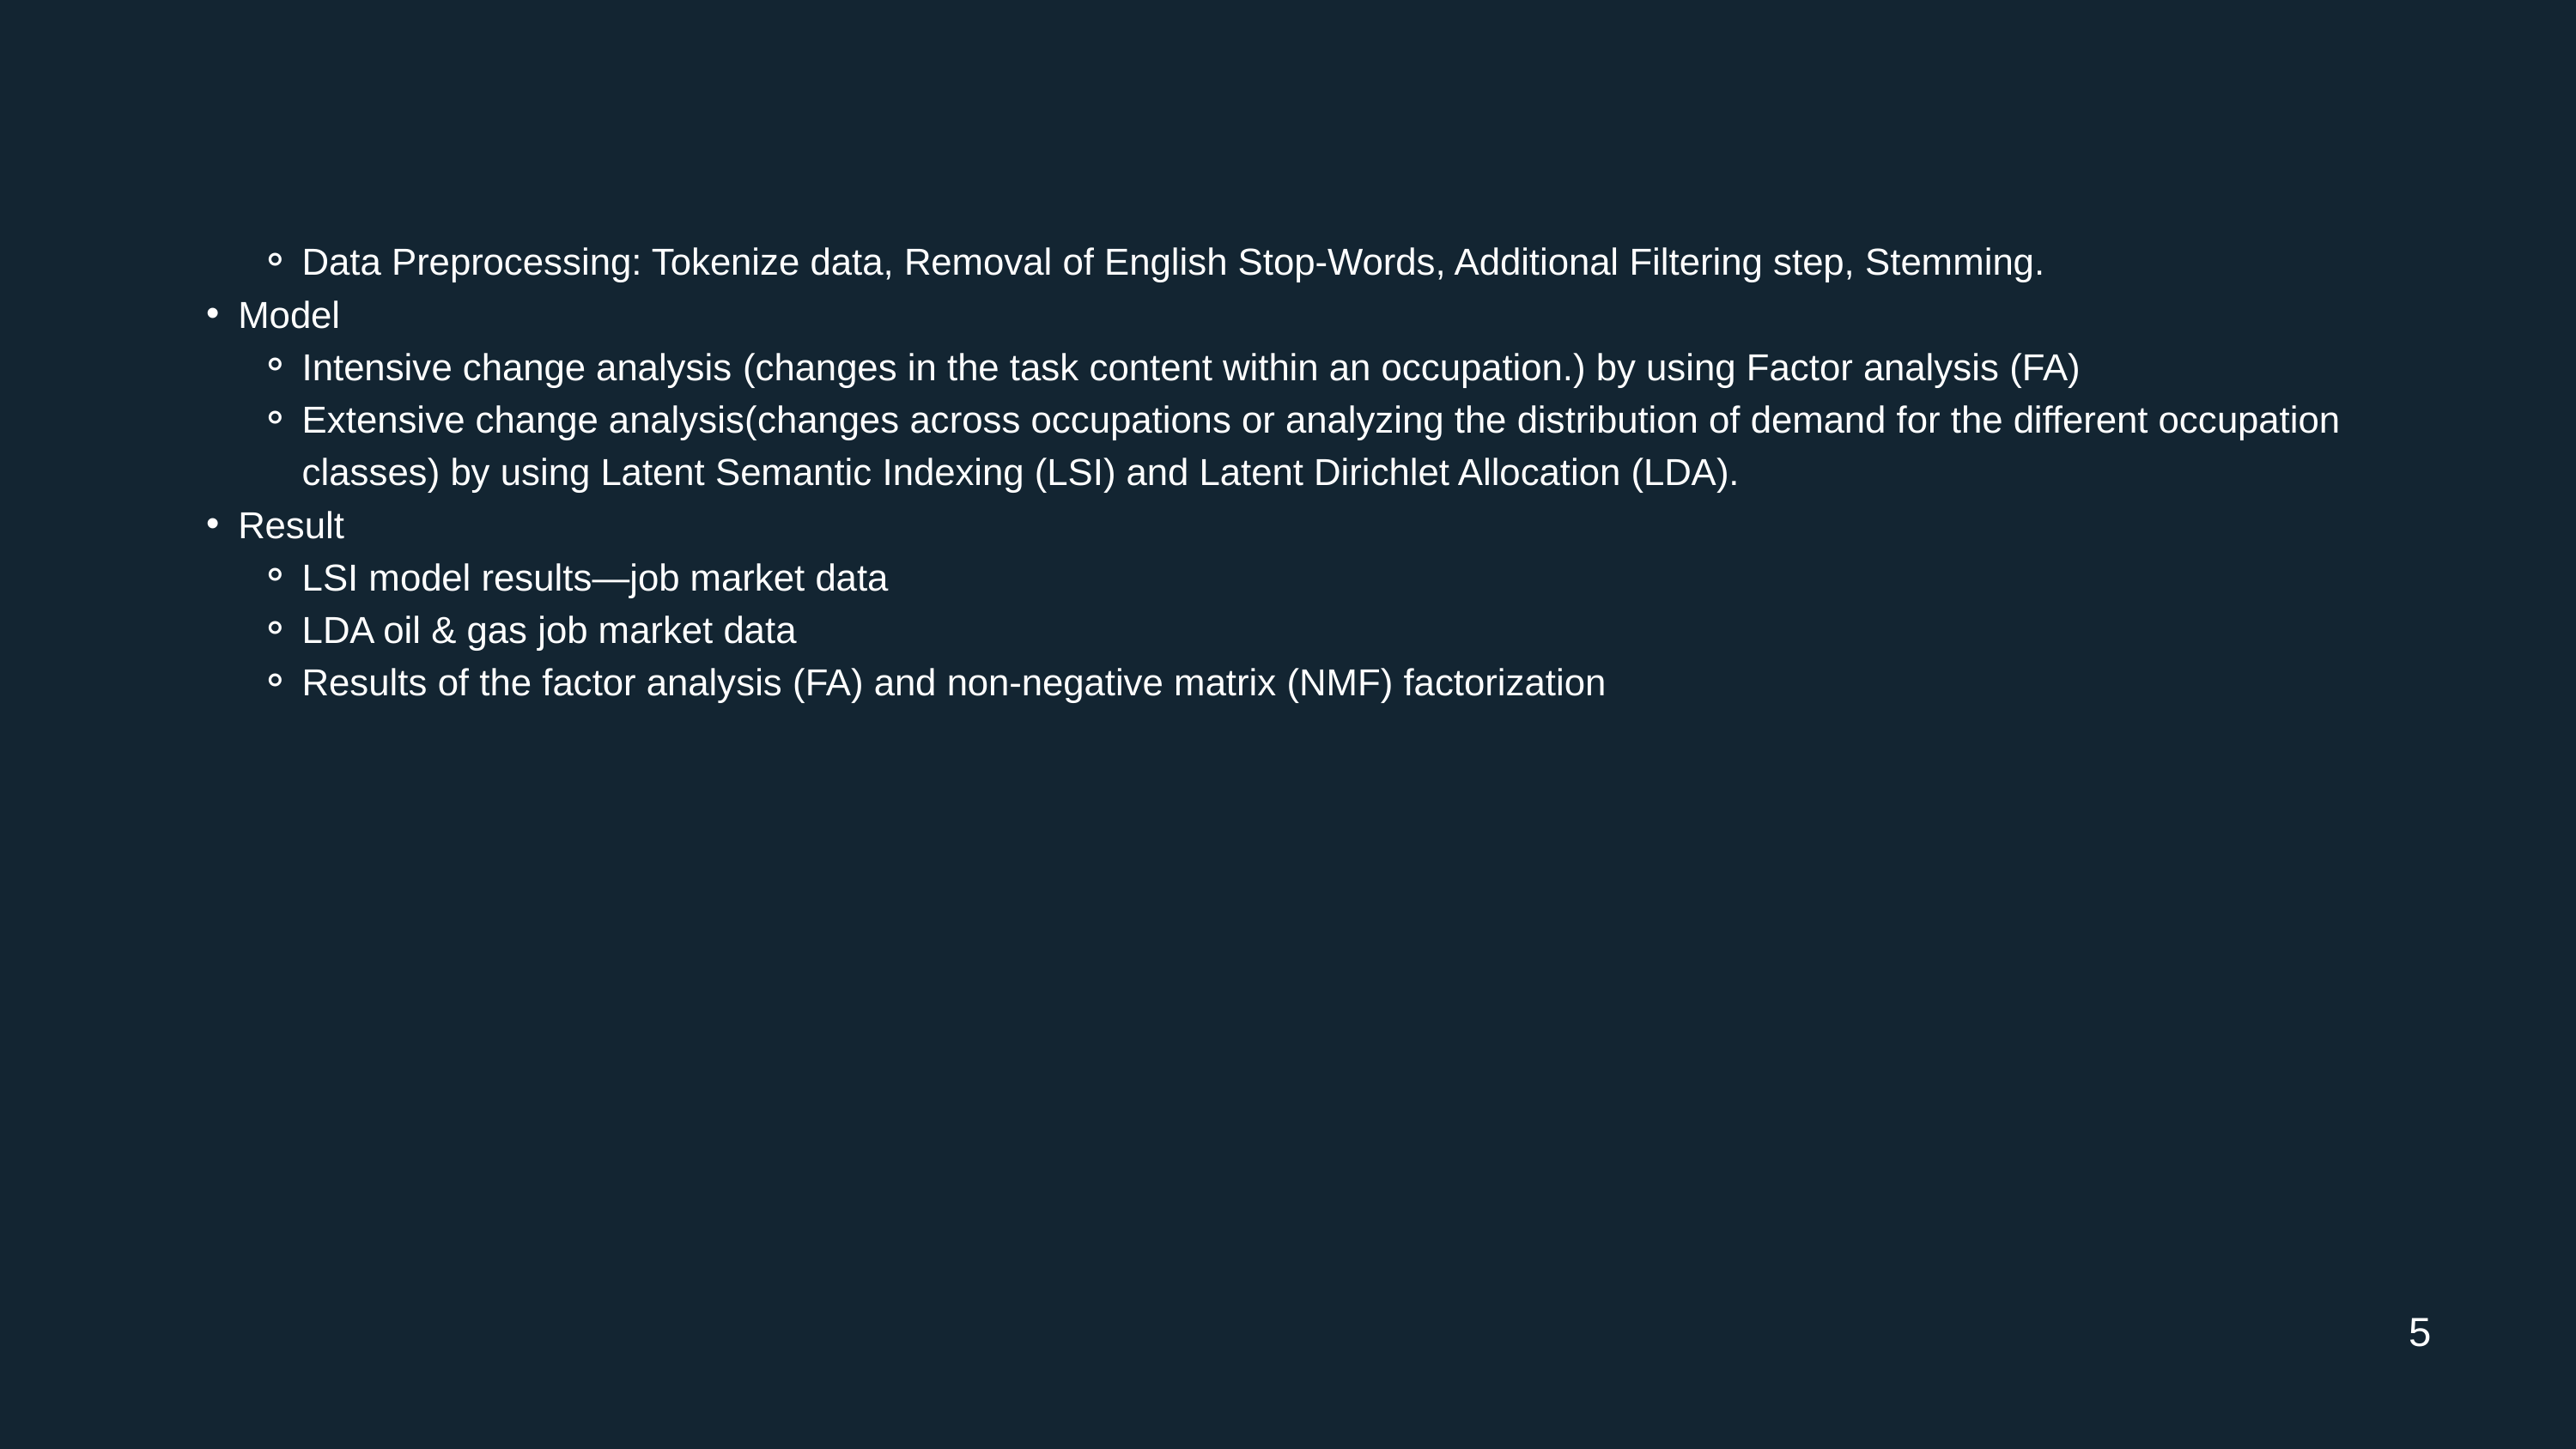

Data Preprocessing: Tokenize data, Removal of English Stop-Words, Additional Filtering step, Stemming.
Model
Intensive change analysis (changes in the task content within an occupation.) by using Factor analysis (FA)
Extensive change analysis(changes across occupations or analyzing the distribution of demand for the different occupation classes) by using Latent Semantic Indexing (LSI) and Latent Dirichlet Allocation (LDA).
Result
LSI model results—job market data
LDA oil & gas job market data
Results of the factor analysis (FA) and non-negative matrix (NMF) factorization

5